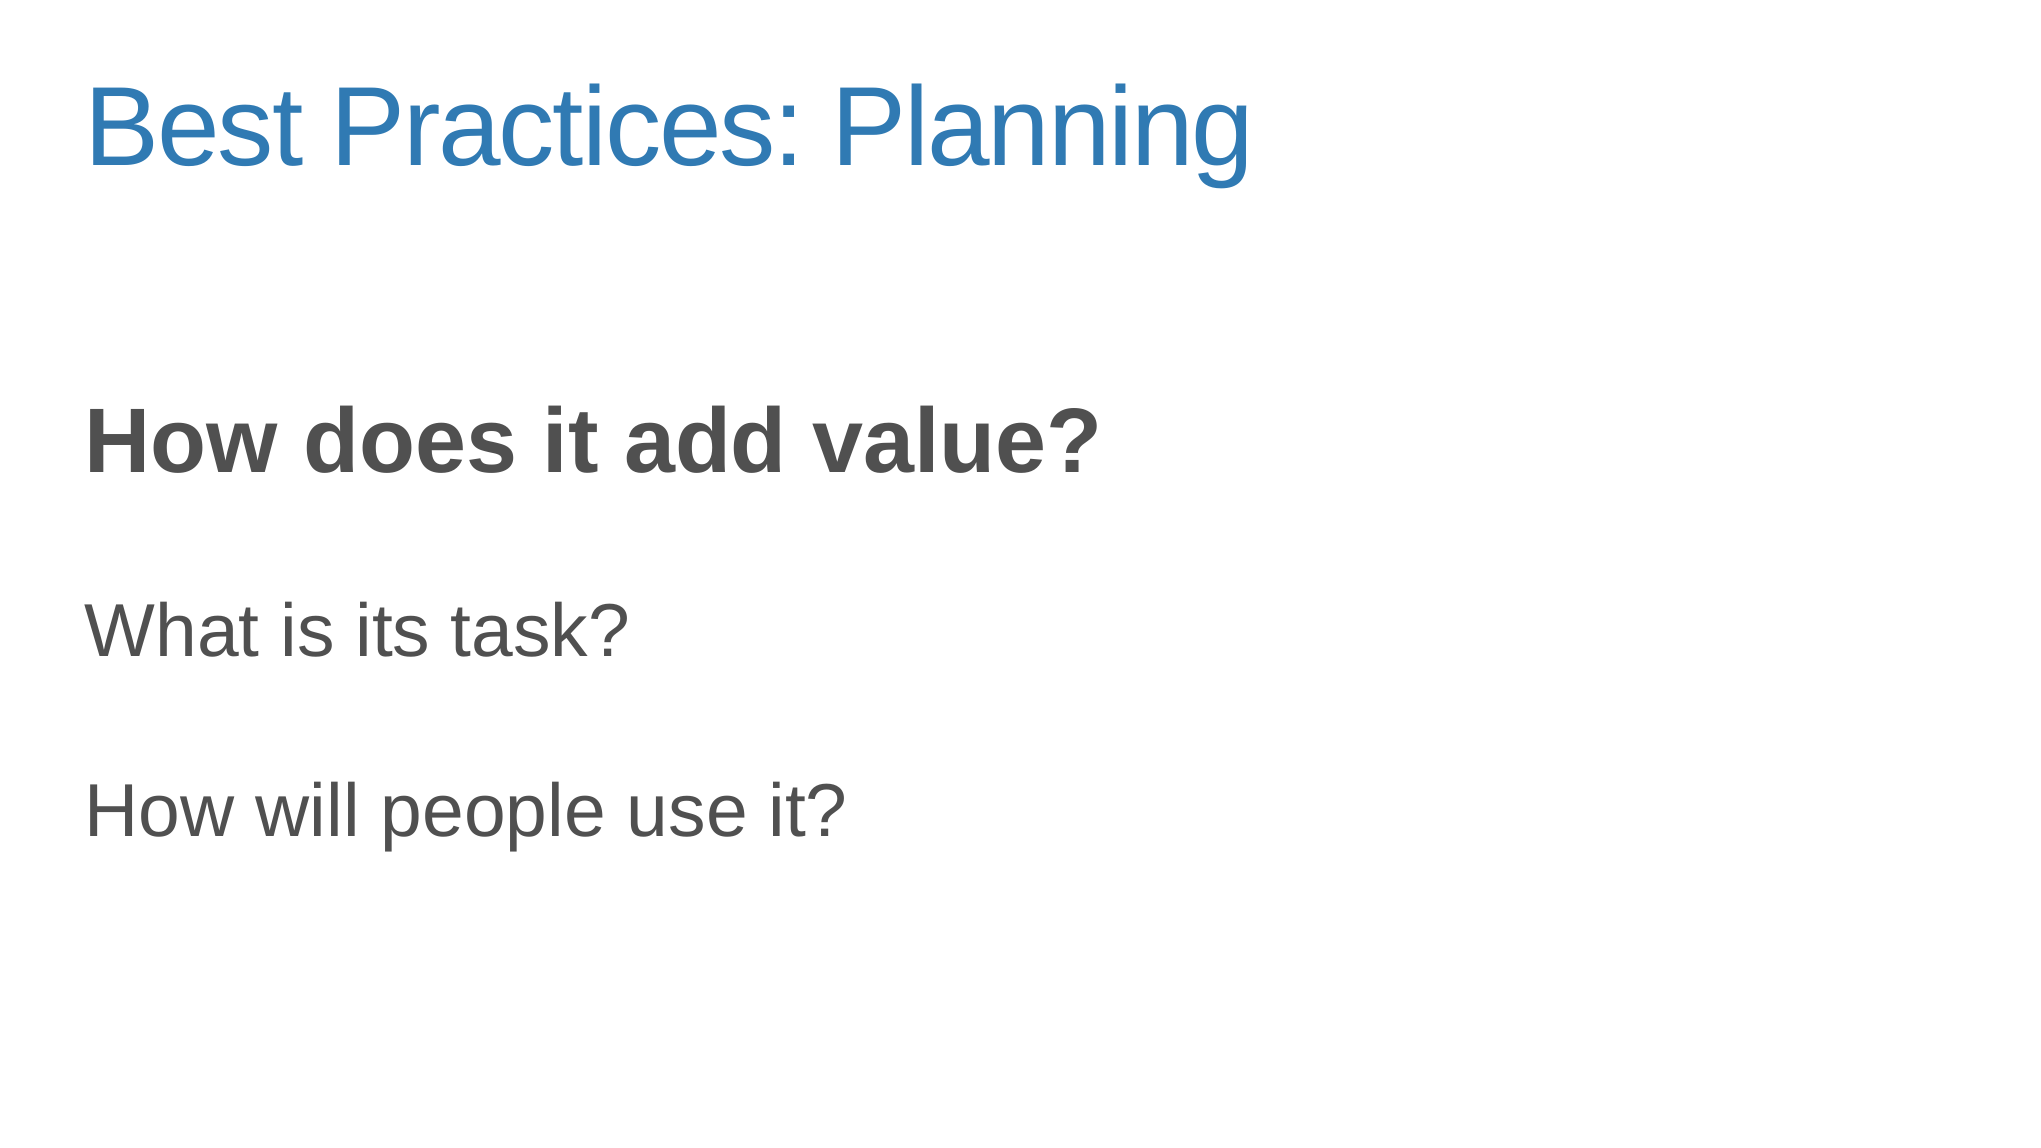

#
Best Practices: Planning
How does it add value?

What is its task?

How will people use it?